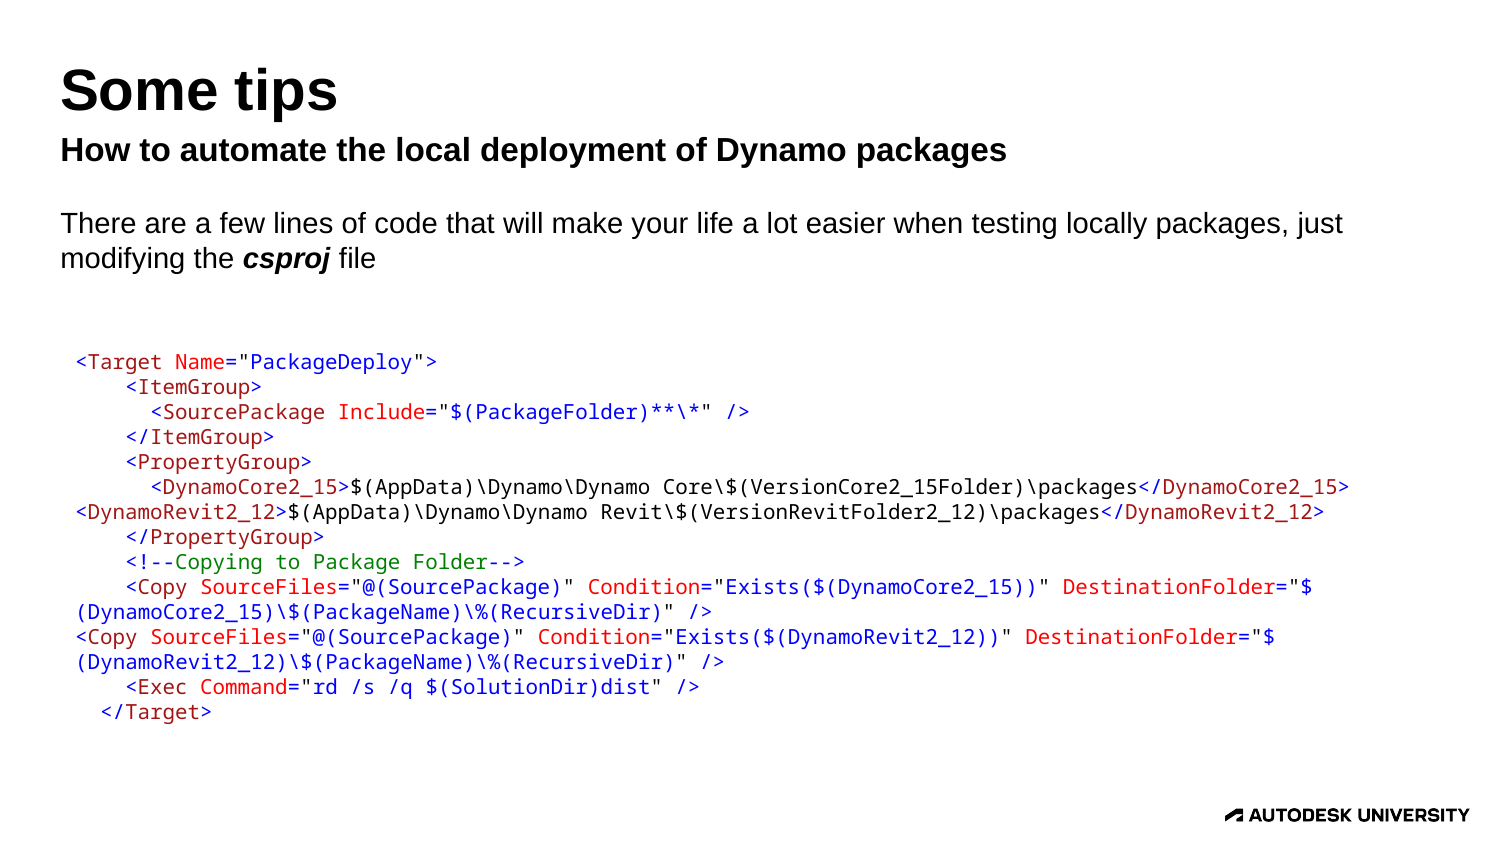

# Some tips
How to automate the local deployment of Dynamo packages
There are a few lines of code that will make your life a lot easier when testing locally packages, just modifying the csproj file
<Target Name="PackageDeploy">
    <ItemGroup>
      <SourcePackage Include="$(PackageFolder)**\*" />
    </ItemGroup>
    <PropertyGroup>
      <DynamoCore2_15>$(AppData)\Dynamo\Dynamo Core\$(VersionCore2_15Folder)\packages</DynamoCore2_15>
<DynamoRevit2_12>$(AppData)\Dynamo\Dynamo Revit\$(VersionRevitFolder2_12)\packages</DynamoRevit2_12>
    </PropertyGroup>
    <!--Copying to Package Folder-->
    <Copy SourceFiles="@(SourcePackage)" Condition="Exists($(DynamoCore2_15))" DestinationFolder="$(DynamoCore2_15)\$(PackageName)\%(RecursiveDir)" />
<Copy SourceFiles="@(SourcePackage)" Condition="Exists($(DynamoRevit2_12))" DestinationFolder="$(DynamoRevit2_12)\$(PackageName)\%(RecursiveDir)" />
    <Exec Command="rd /s /q $(SolutionDir)dist" />
  </Target>